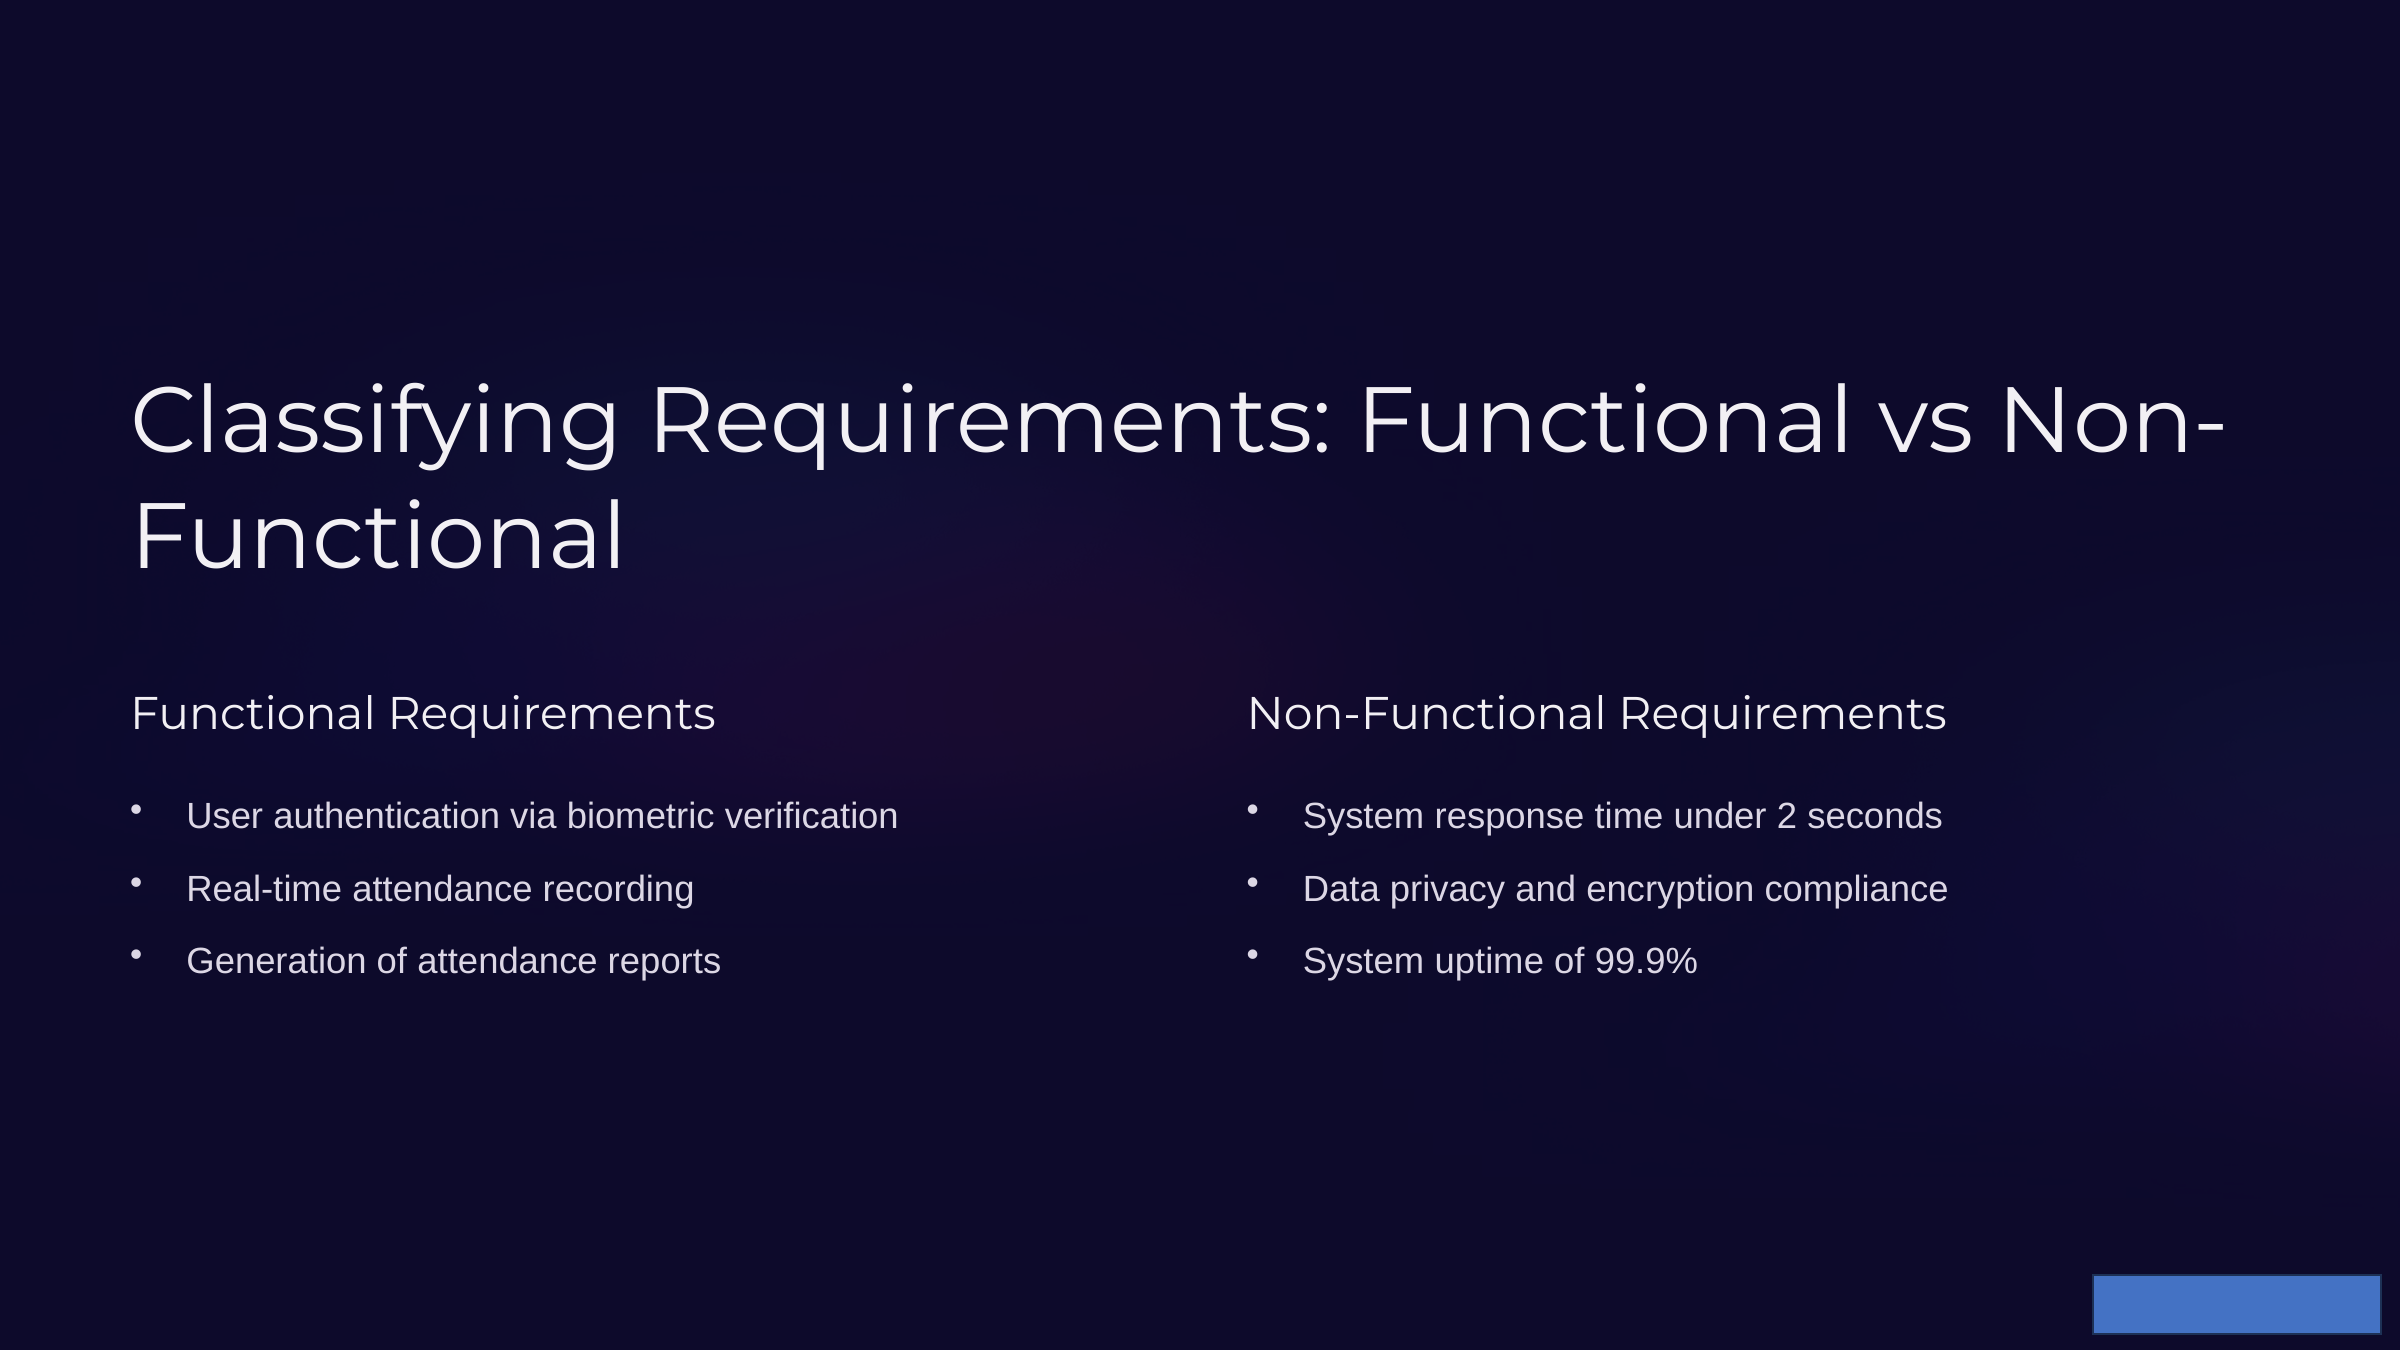

Classifying Requirements: Functional vs Non-Functional
Functional Requirements
Non-Functional Requirements
User authentication via biometric verification
System response time under 2 seconds
Real-time attendance recording
Data privacy and encryption compliance
Generation of attendance reports
System uptime of 99.9%